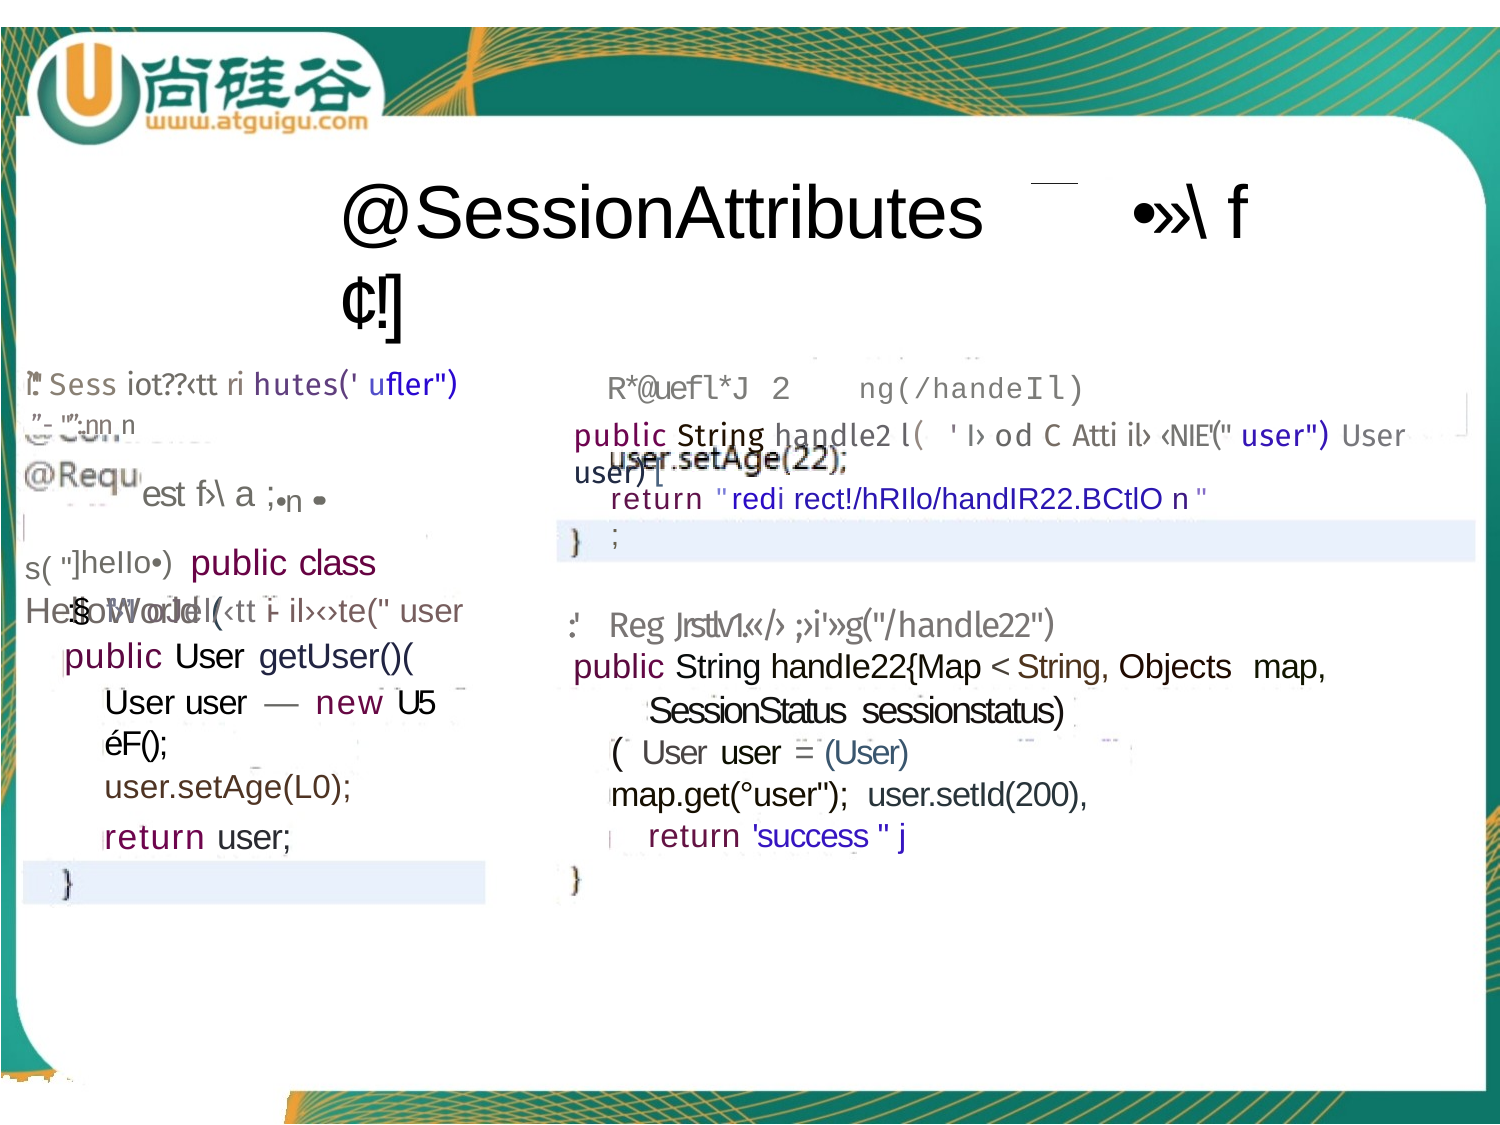

# @SessionAttributes	•»\ f¢!]

R*@uefl*J 2	ng(/handeIl)
public String handle2 l(	' I› od C  Atti il› ‹NIE'(" user") User user) [
i”'.."   Sess iot??‹tt ri hutes(' ufler")
”- "”:.nn n
est f›\ a ;•n •• s( "]heIIo•)  public class  HelloWorld (

return " redi rect!/hRIlo/handIR22.BCtlO n " ;
:§  f'›”I oJel/‹tt i- il›‹›te(" user
public User getUser()(
User user  — new U5 éF();
user.setAge(L0);
'..:	Reg Jrstlv1.«/› ;›i'»g("/handle22")
public String handIe22{Map < String, Objects  map,
SessionStatus sessionstatus)(  User user = (User) map.get(°user");  user.setId(200),
return 'success " j
return user;